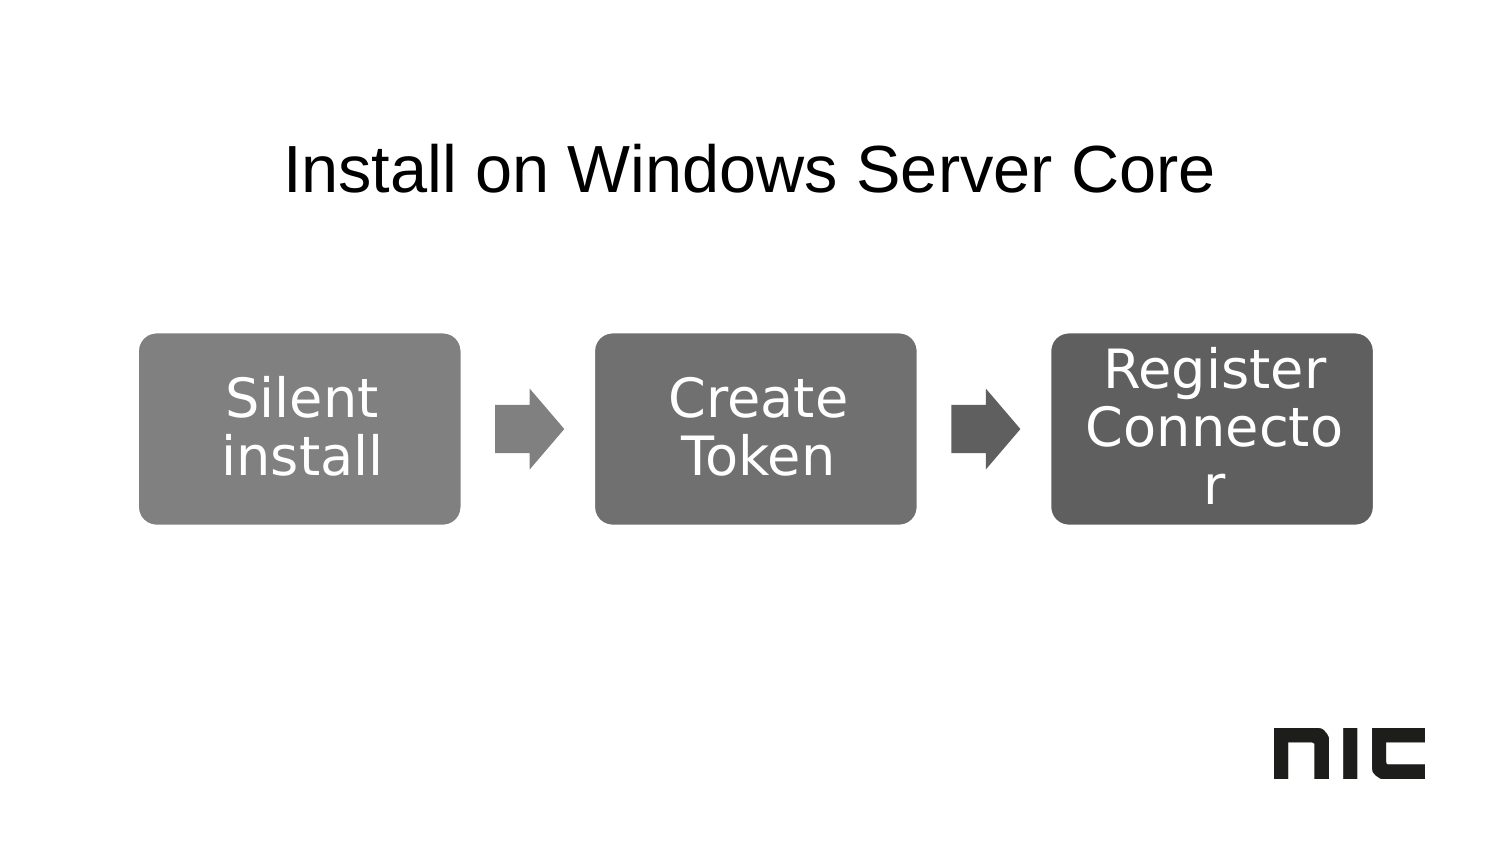

# Install on Windows Server Core
Silent install

Create Token

Register Connector